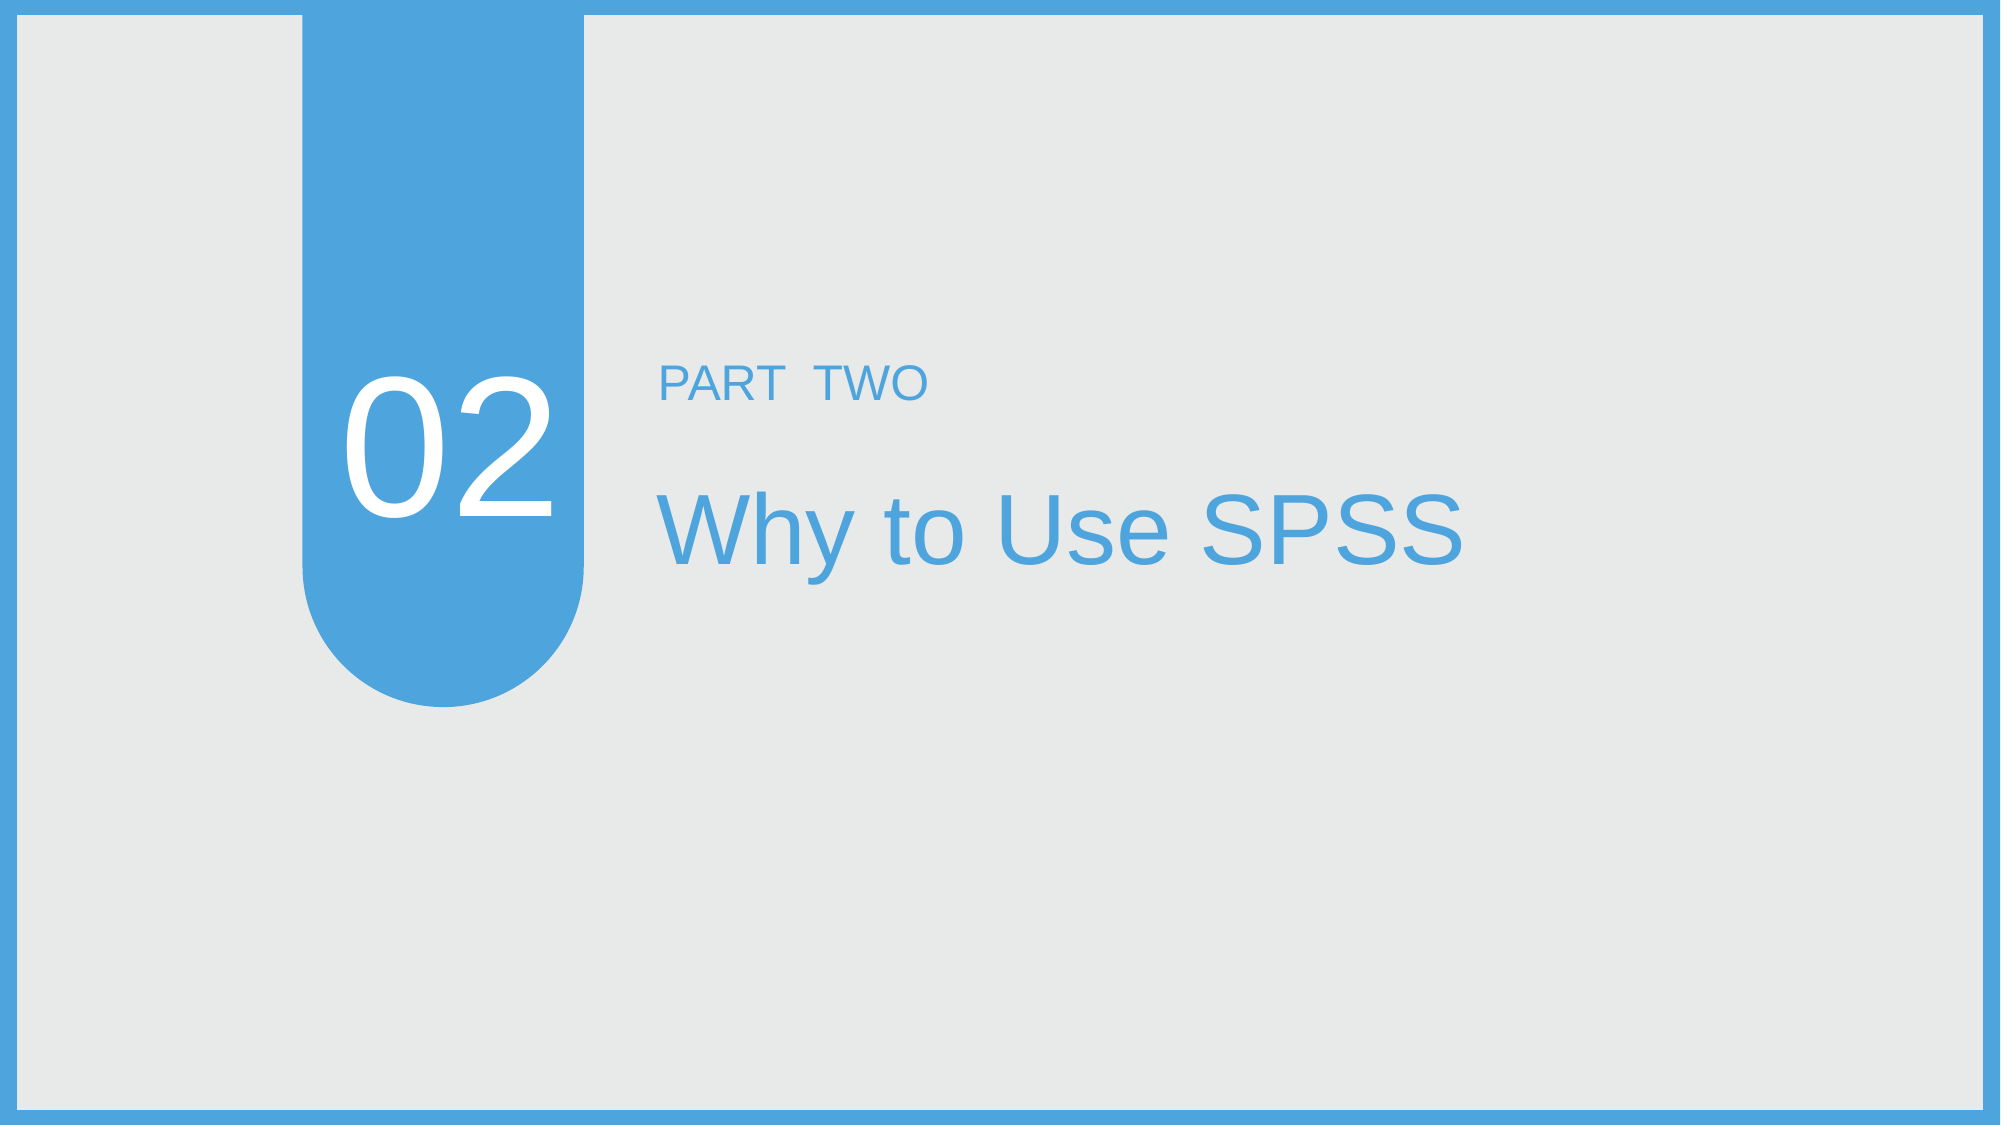

02
PART  TWO
Why to Use SPSS